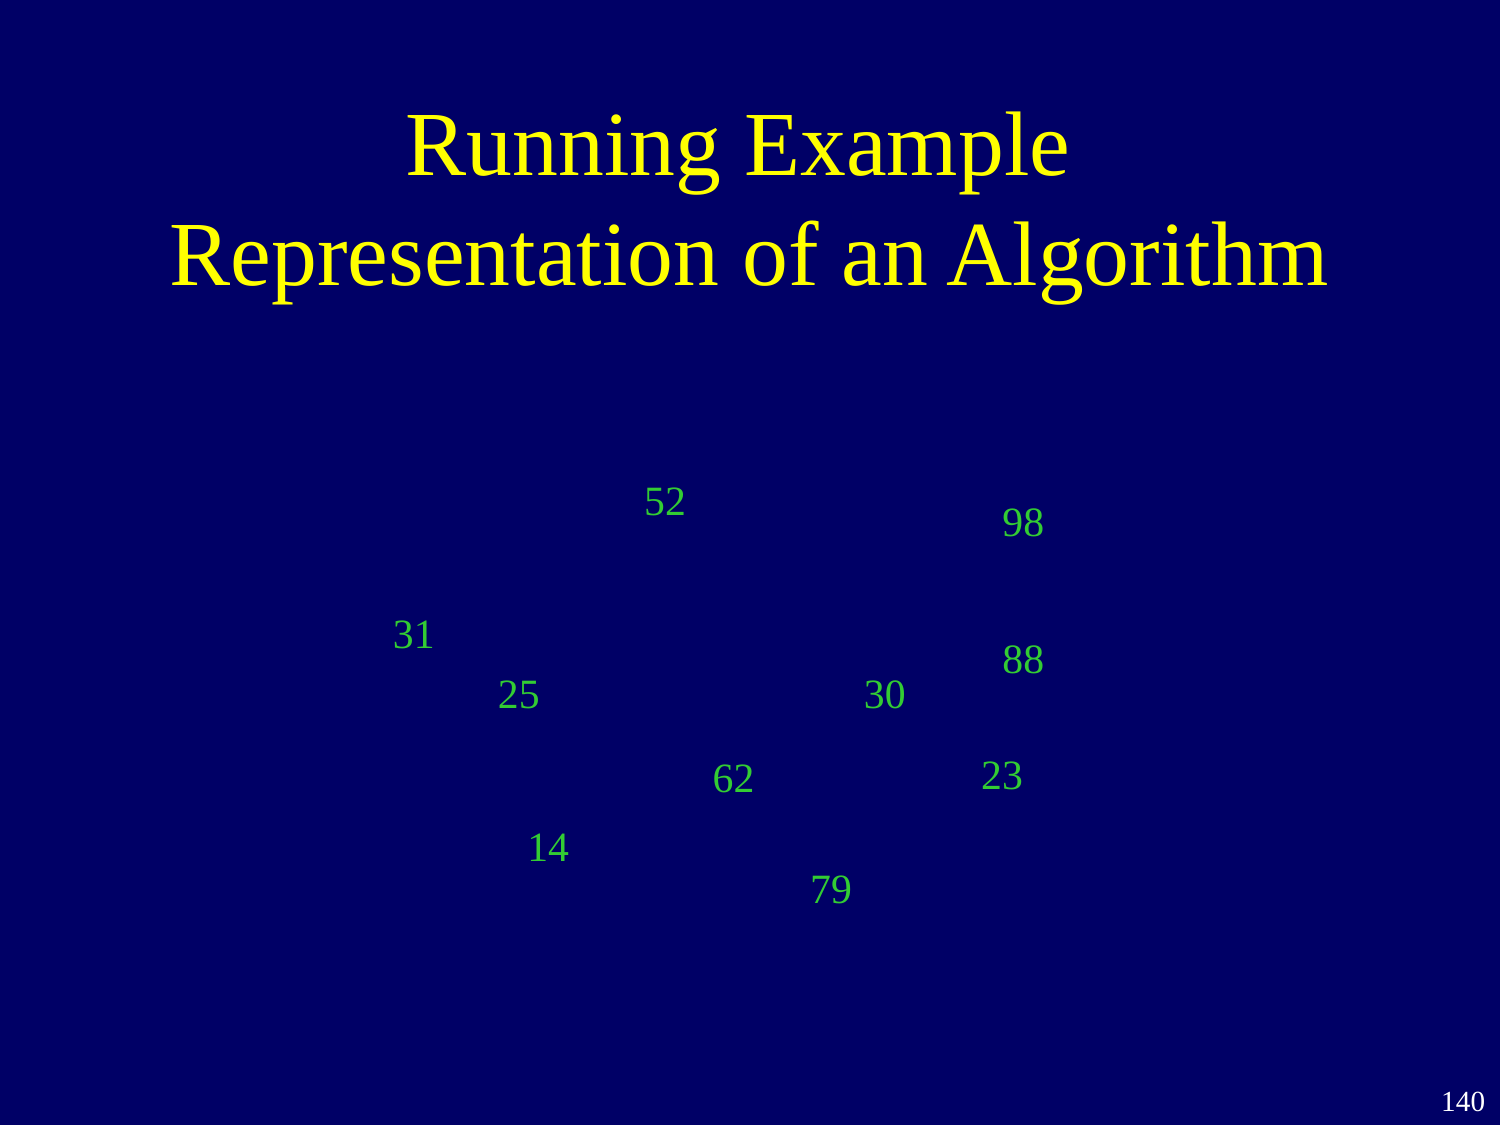

# Running Example Representation of an Algorithm
52
88

88
98

14

14
31
98
25
30
23
62
79